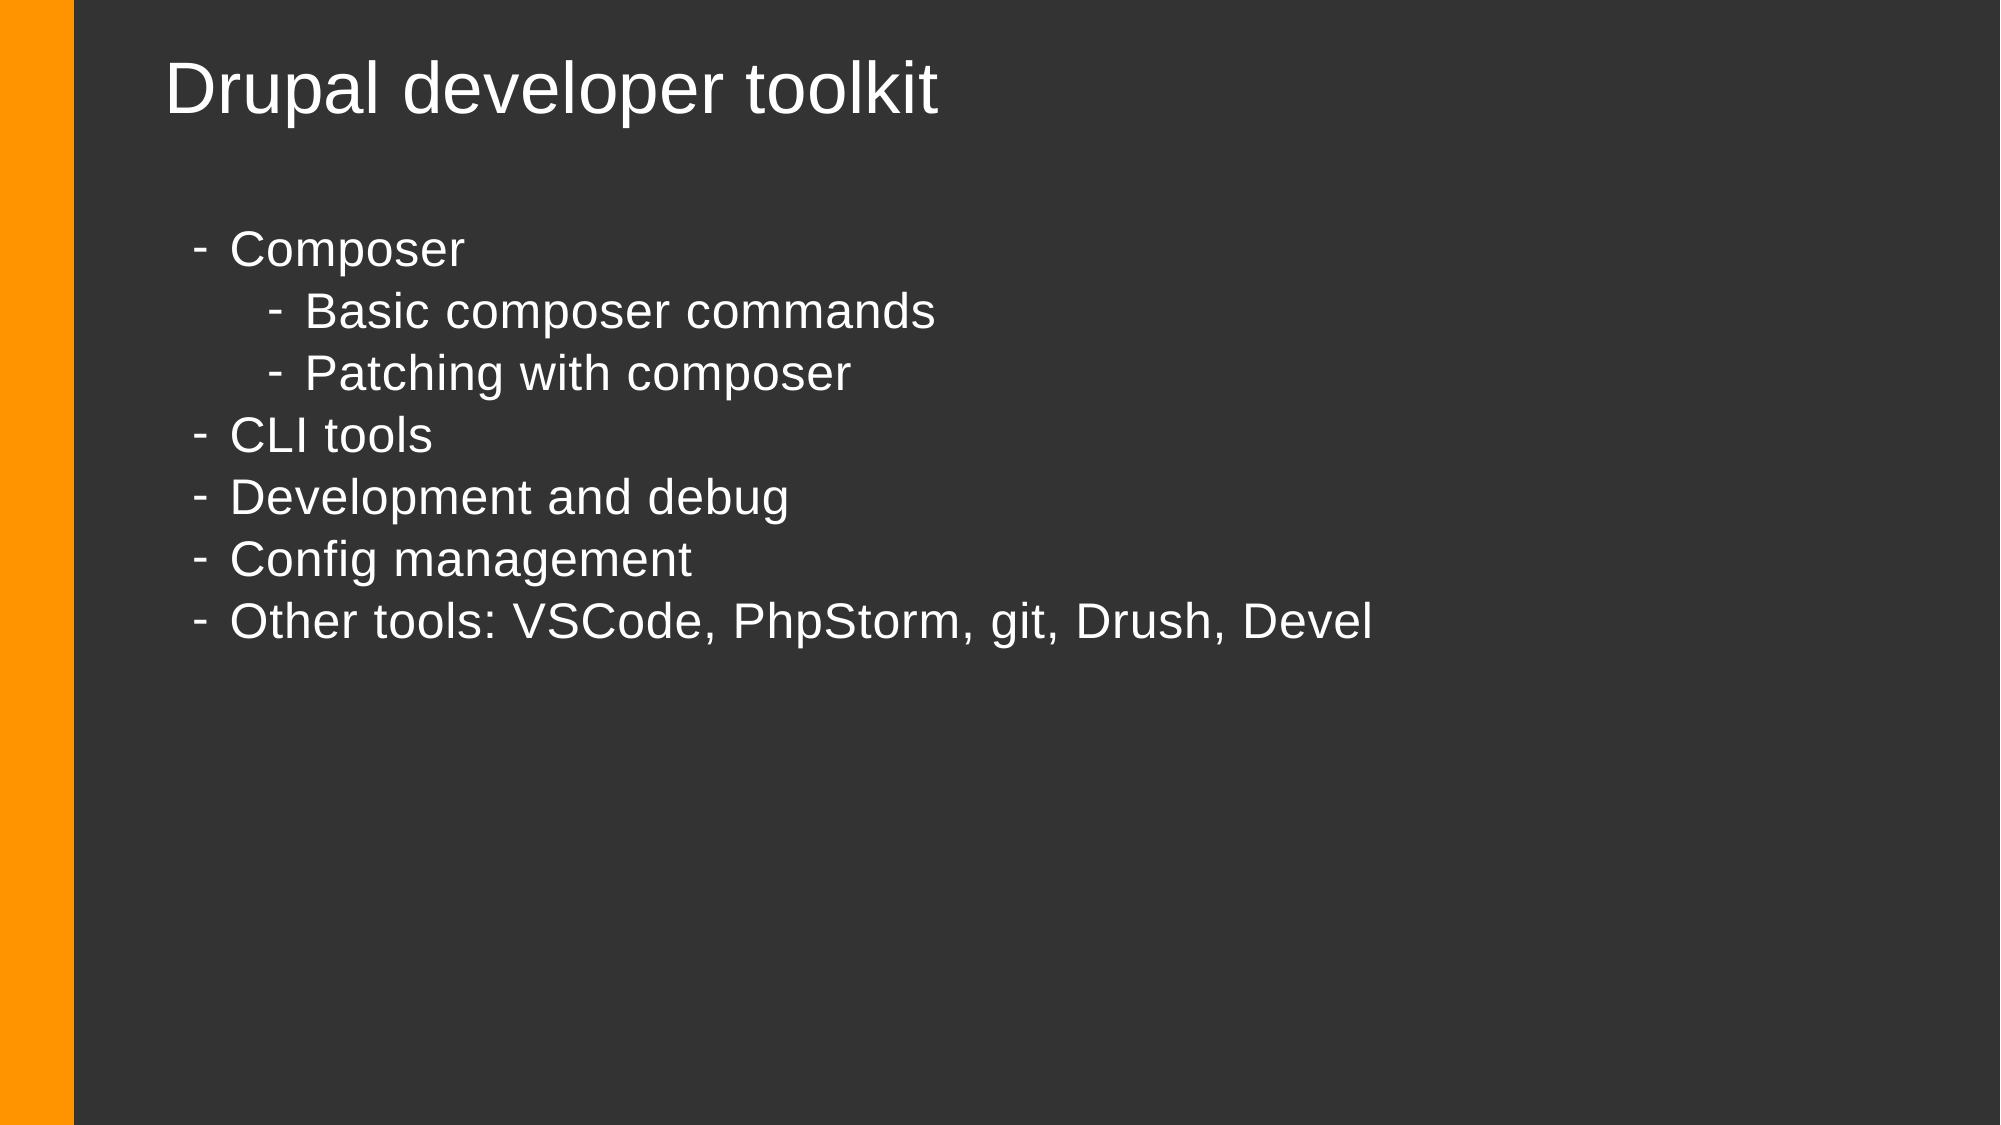

# Drupal developer toolkit
Composer
Basic composer commands
Patching with composer
CLI tools
Development and debug
Config management
Other tools: VSCode, PhpStorm, git, Drush, Devel